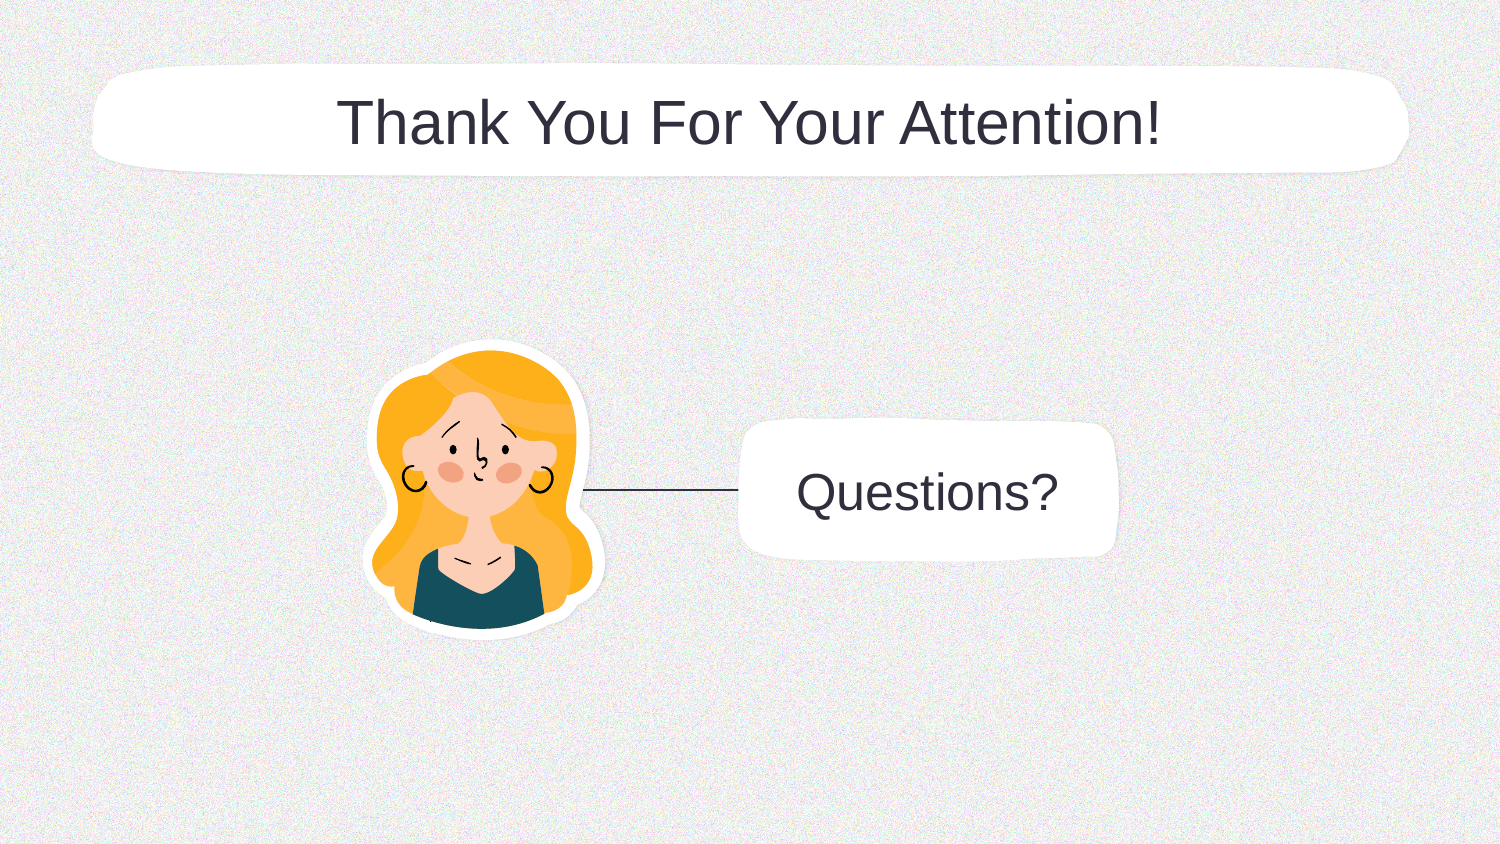

# Thank You For Your Attention!

Questions?